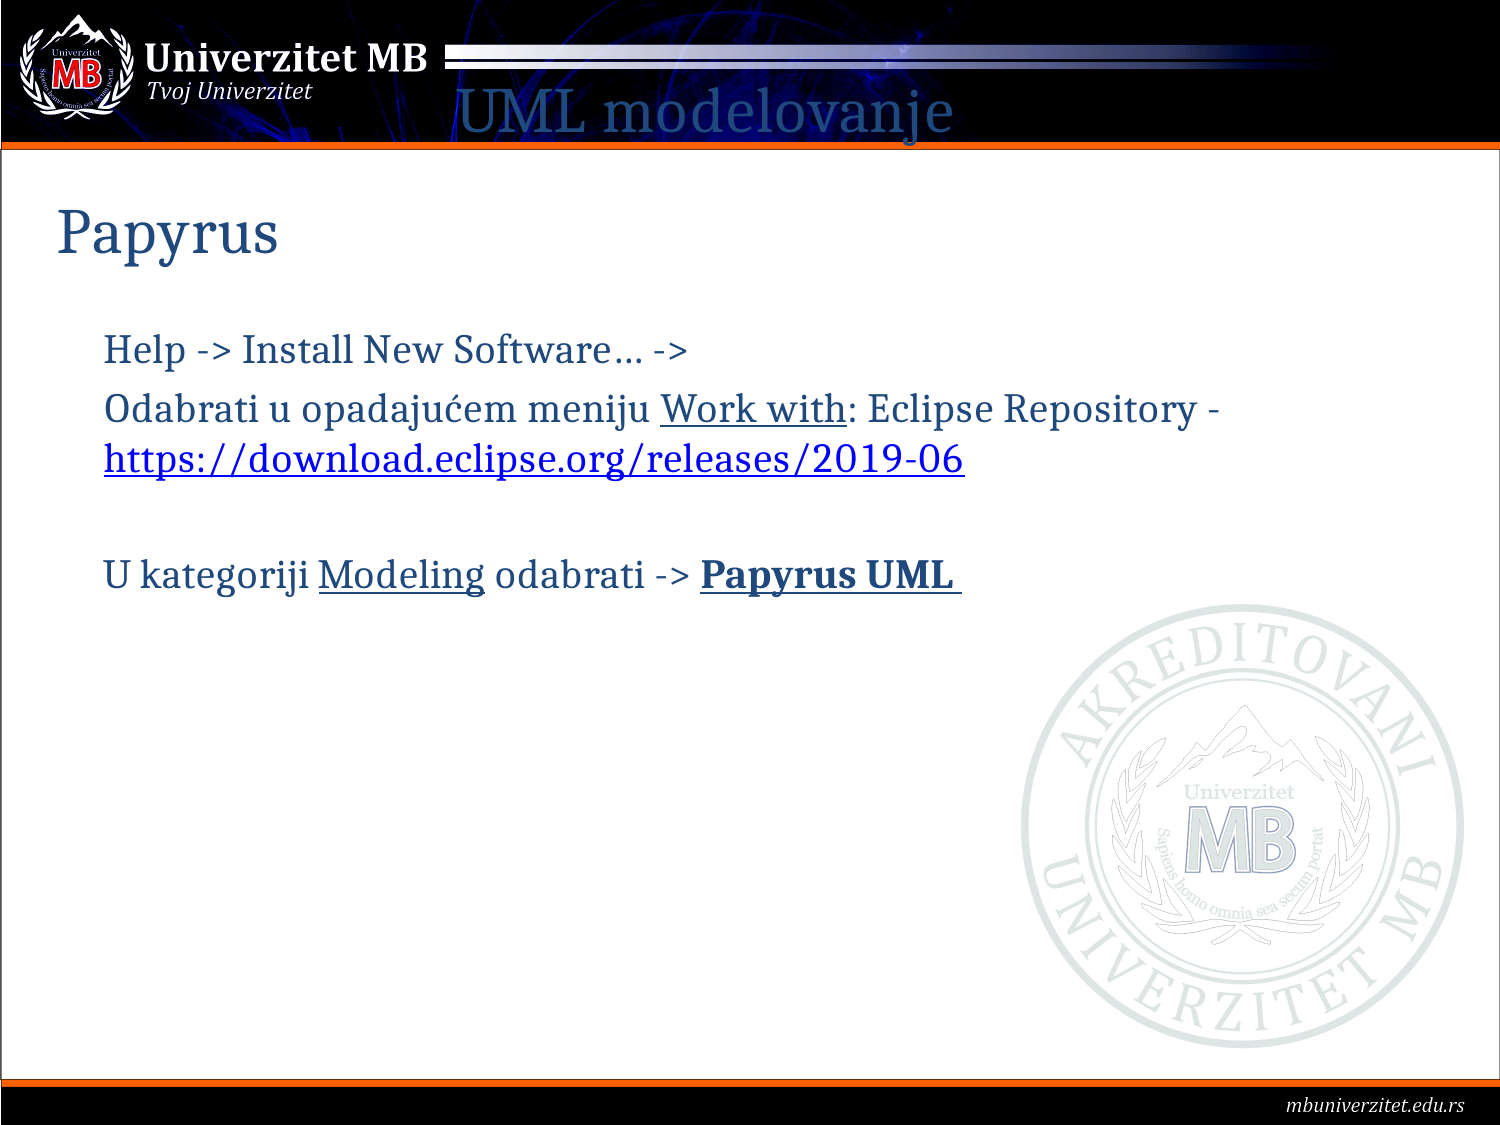

UML modelovanje
# Papyrus
Help -> Install New Software… ->
Odabrati u opadajućem meniju Work with: Eclipse Repository - https://download.eclipse.org/releases/2019-06

U kategoriji Modeling odabrati -> Papyrus UML